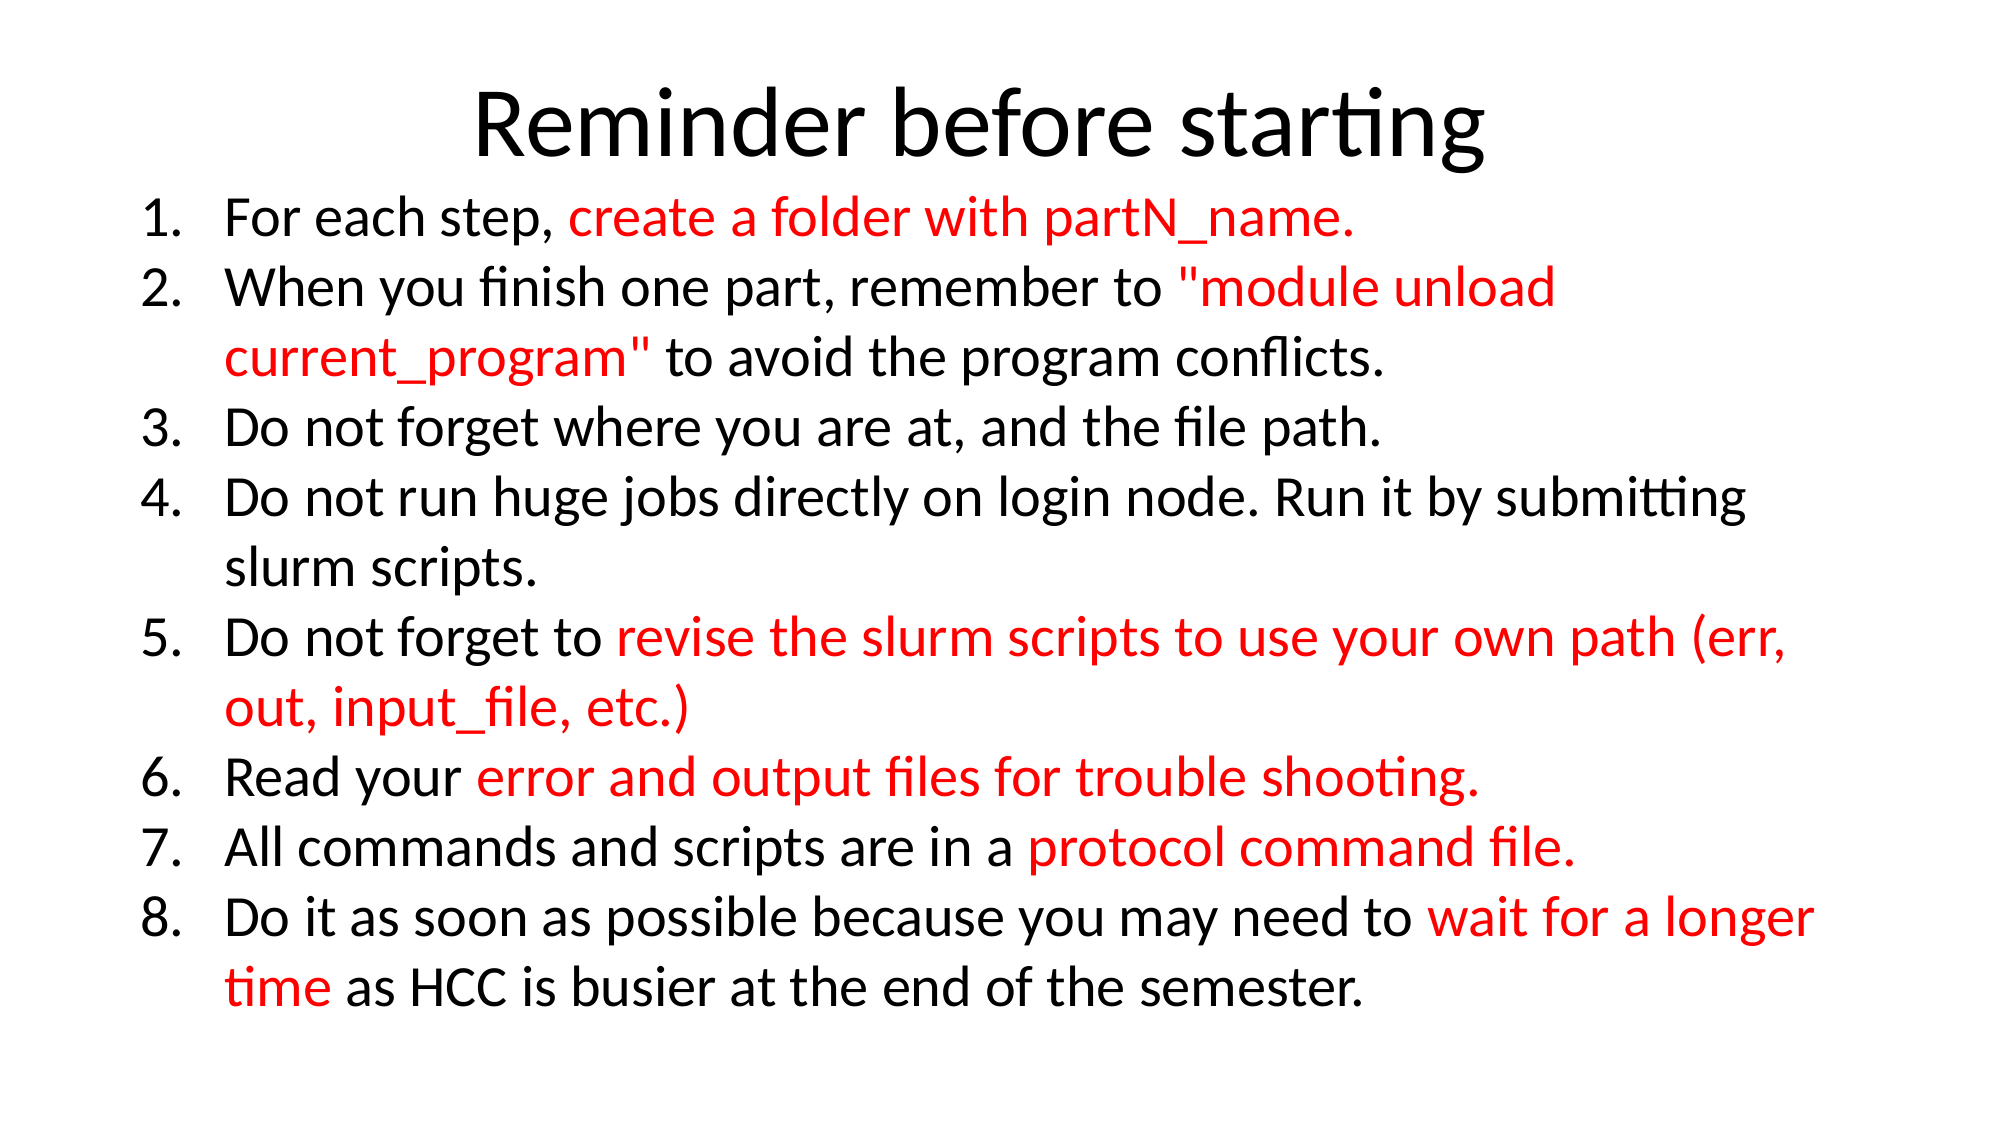

# Reminder before starting
For each step, create a folder with partN_name.
When you finish one part, remember to "module unload current_program" to avoid the program conflicts.
Do not forget where you are at, and the file path.
Do not run huge jobs directly on login node. Run it by submitting slurm scripts.
Do not forget to revise the slurm scripts to use your own path (err, out, input_file, etc.)
Read your error and output files for trouble shooting.
All commands and scripts are in a protocol command file.
Do it as soon as possible because you may need to wait for a longer time as HCC is busier at the end of the semester.